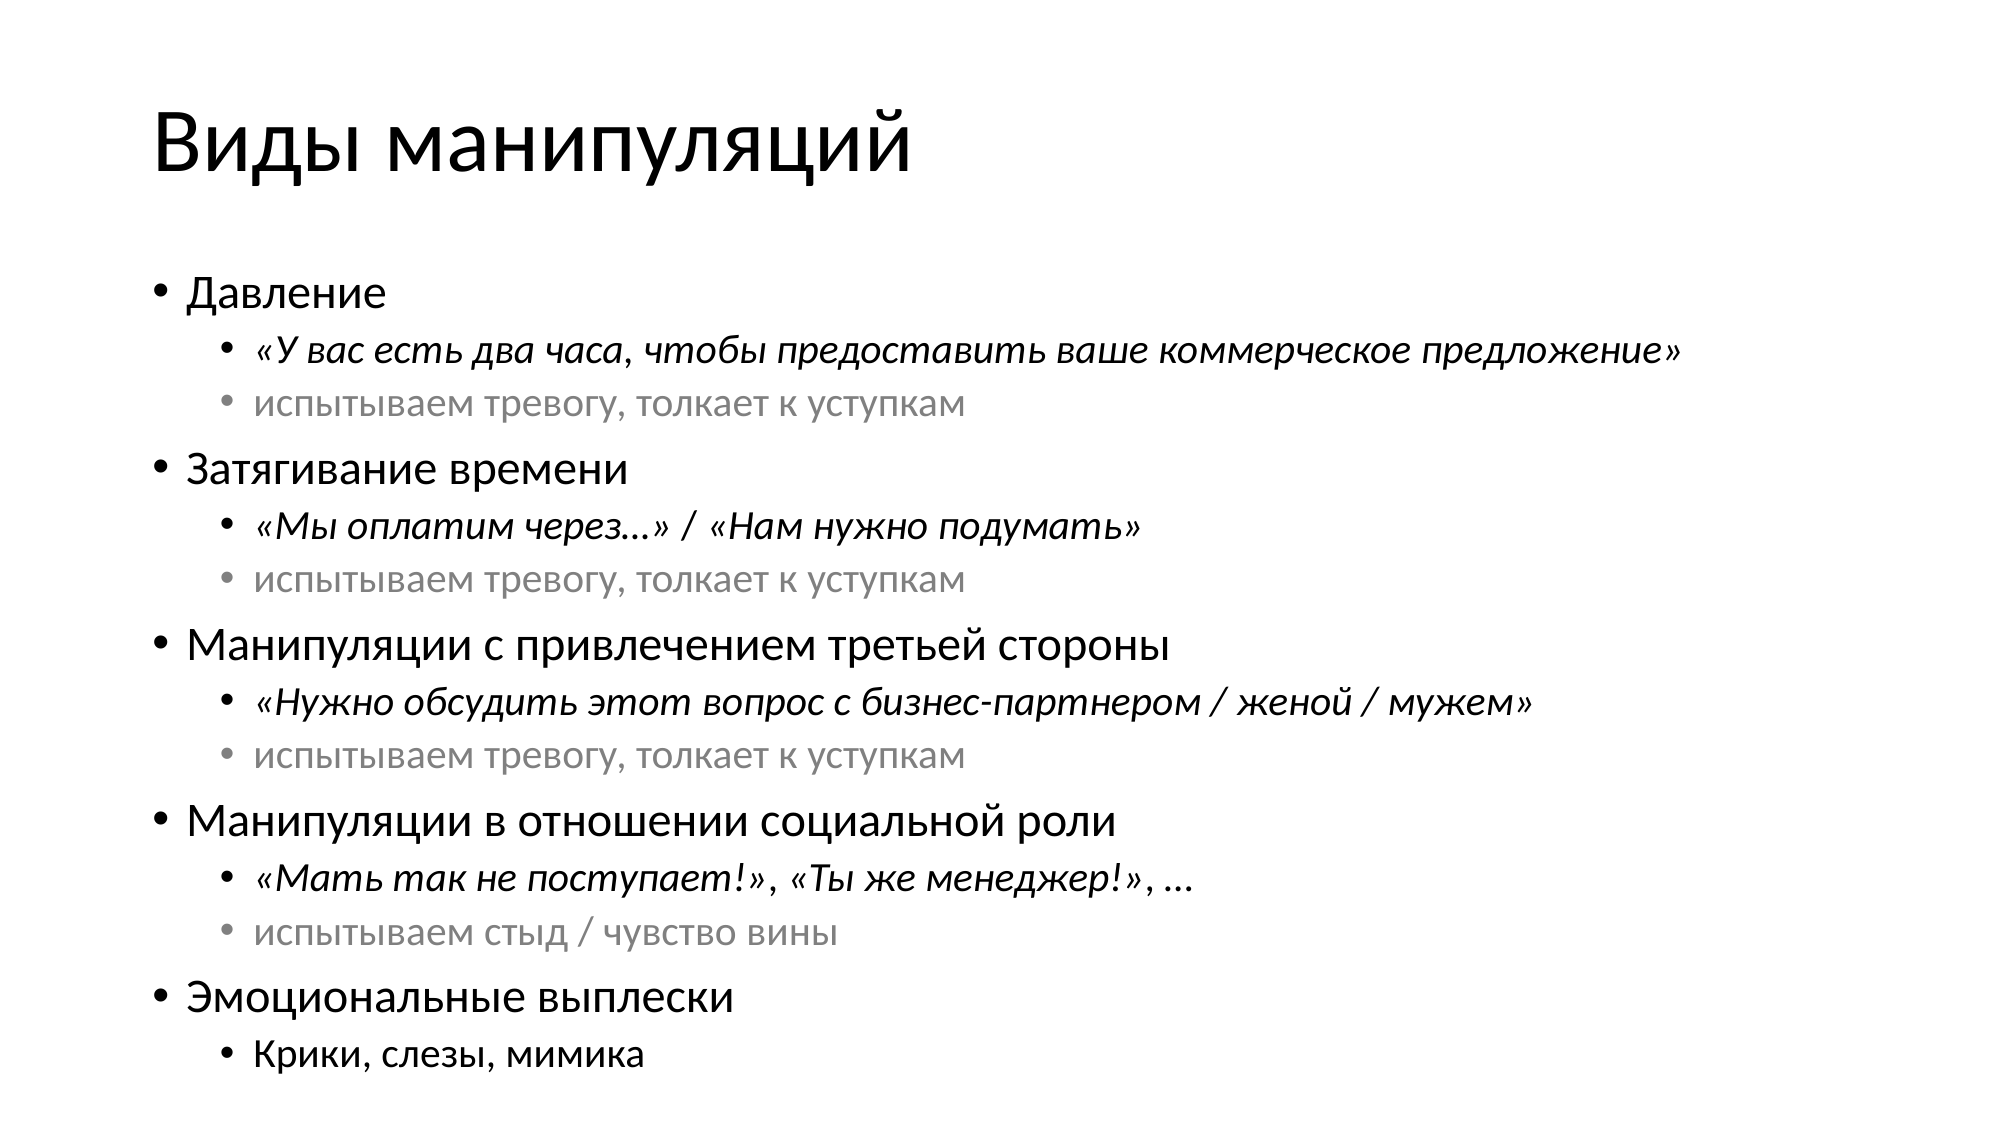

# Виды манипуляций
Давление
«У вас есть два часа, чтобы предоставить ваше коммерческое предложение»
испытываем тревогу, толкает к уступкам
Затягивание времени
«Мы оплатим через…» / «Нам нужно подумать»
испытываем тревогу, толкает к уступкам
Манипуляции с привлечением третьей стороны
«Нужно обсудить этот вопрос с бизнес-партнером / женой / мужем»
испытываем тревогу, толкает к уступкам
Манипуляции в отношении социальной роли
«Мать так не поступает!», «Ты же менеджер!», …
испытываем стыд / чувство вины
Эмоциональные выплески
Крики, слезы, мимика